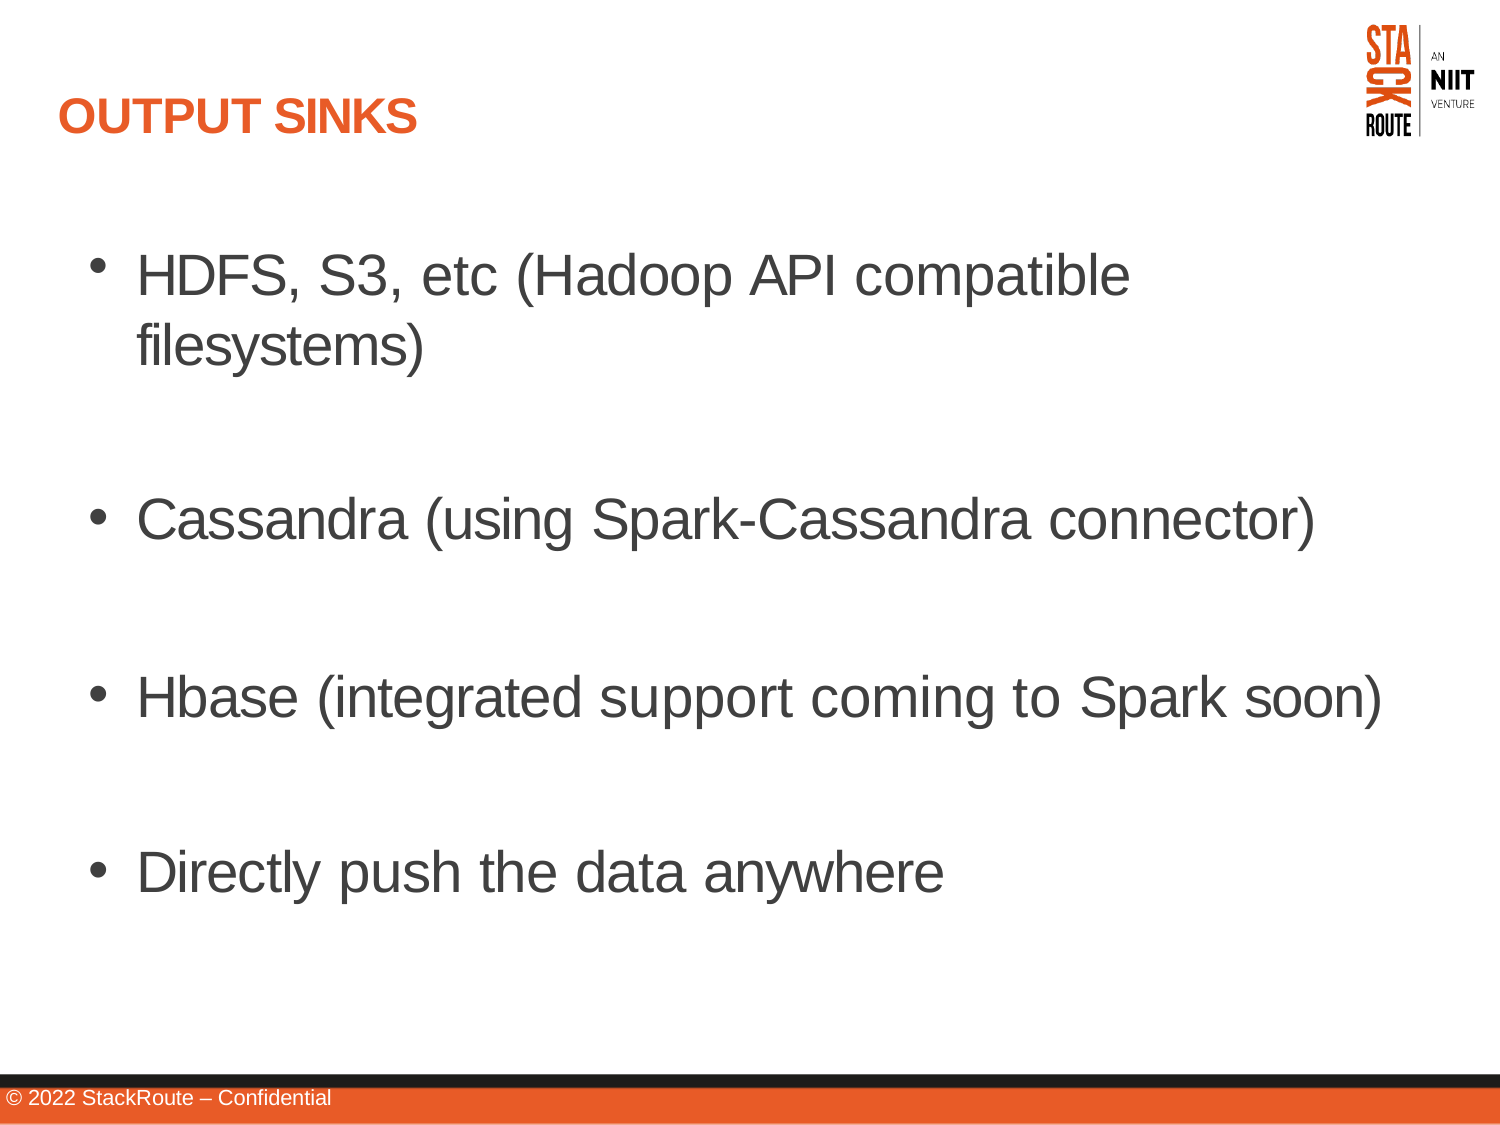

# Output Sinks

HDFS, S3, etc (Hadoop API compatible filesystems)

Cassandra (using Spark-Cassandra connector)

Hbase (integrated support coming to Spark soon)

Directly push the data anywhere